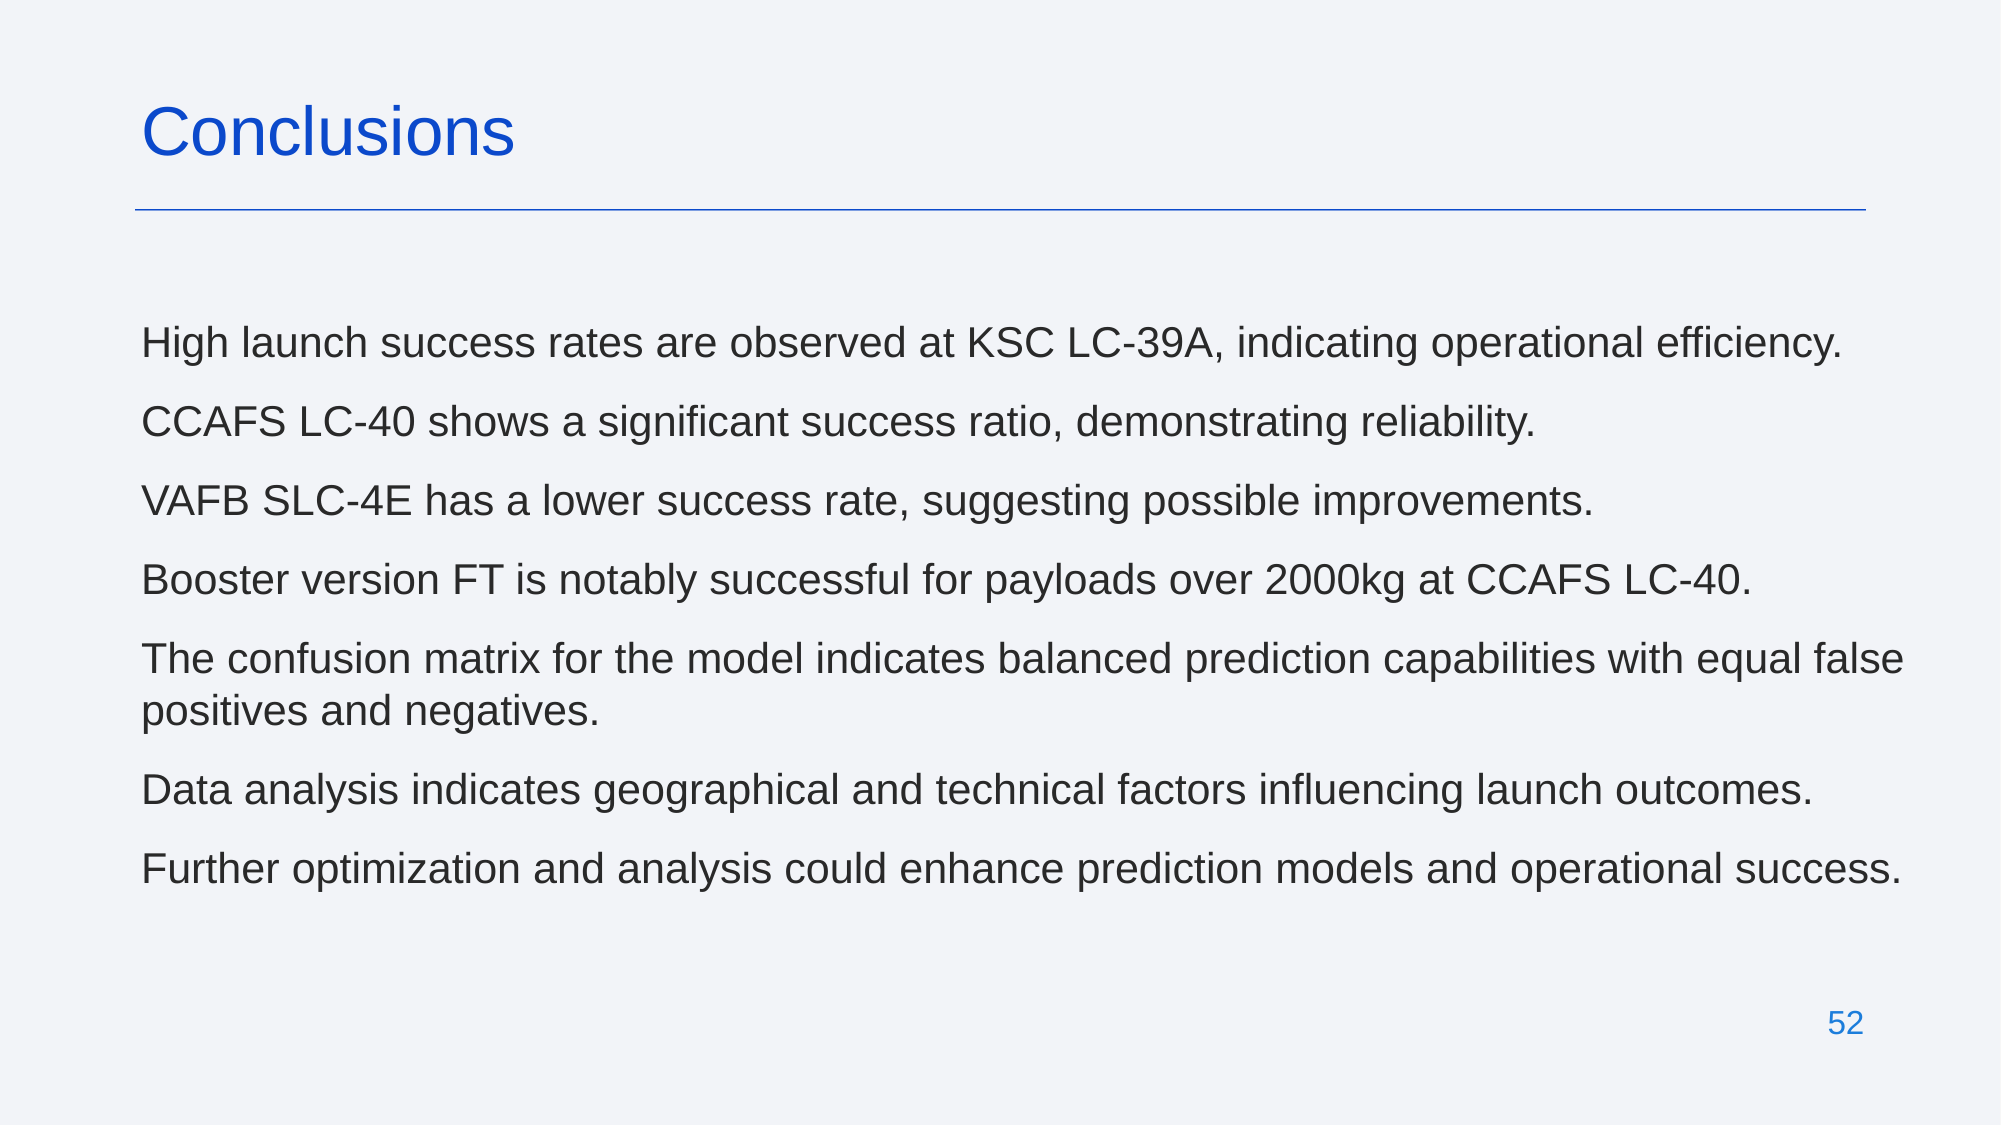

Conclusions
High launch success rates are observed at KSC LC-39A, indicating operational efficiency.
CCAFS LC-40 shows a significant success ratio, demonstrating reliability.
VAFB SLC-4E has a lower success rate, suggesting possible improvements.
Booster version FT is notably successful for payloads over 2000kg at CCAFS LC-40.
The confusion matrix for the model indicates balanced prediction capabilities with equal false positives and negatives.
Data analysis indicates geographical and technical factors influencing launch outcomes.
Further optimization and analysis could enhance prediction models and operational success.
52